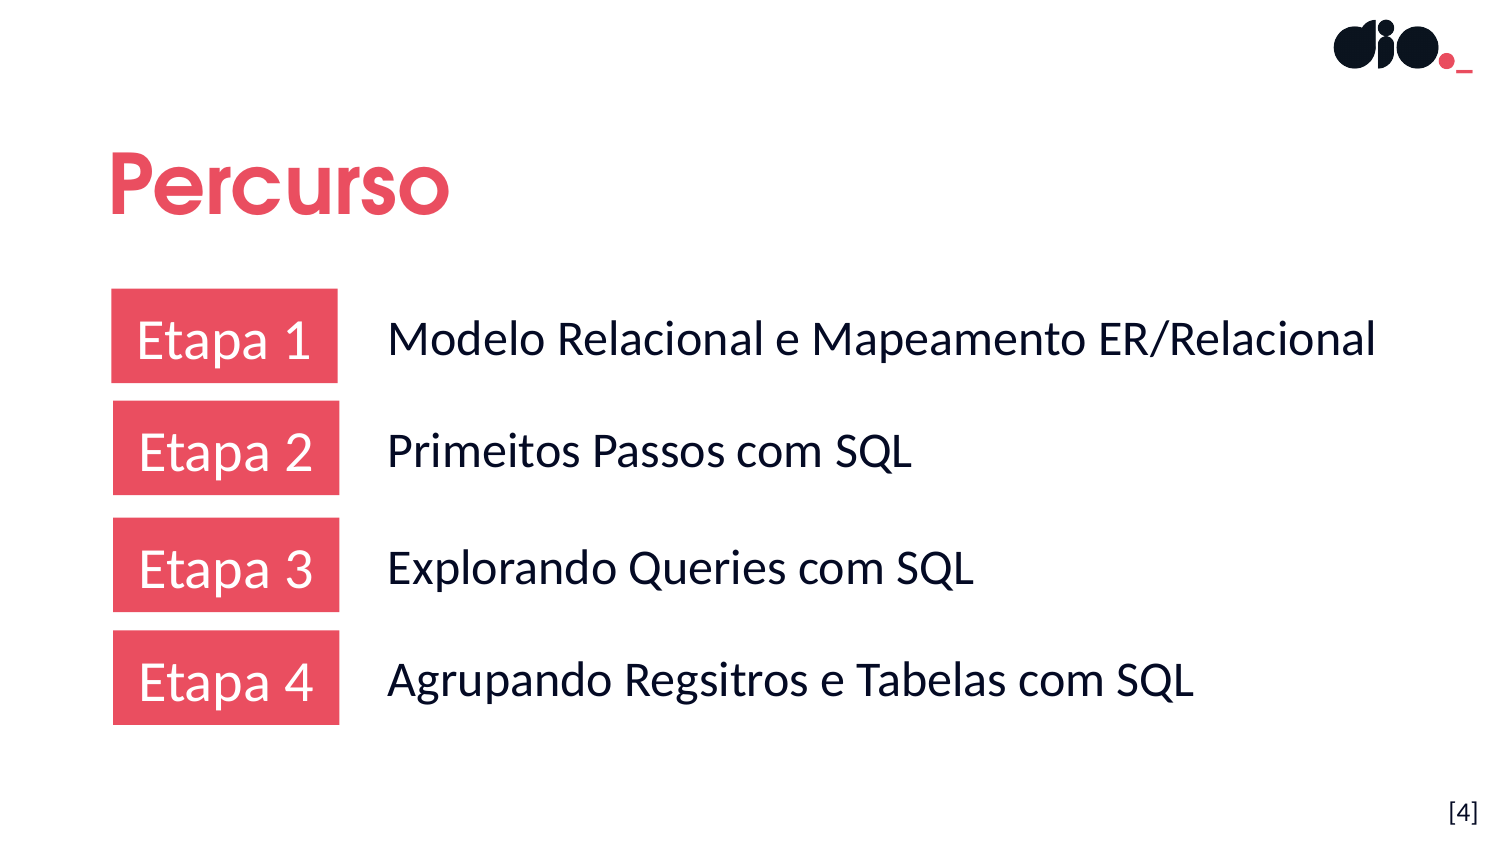

Percurso
Etapa 1
Modelo Relacional e Mapeamento ER/Relacional
Etapa 2
Primeitos Passos com SQL
Etapa 3
Explorando Queries com SQL
Etapa 4
Agrupando Regsitros e Tabelas com SQL
[4]